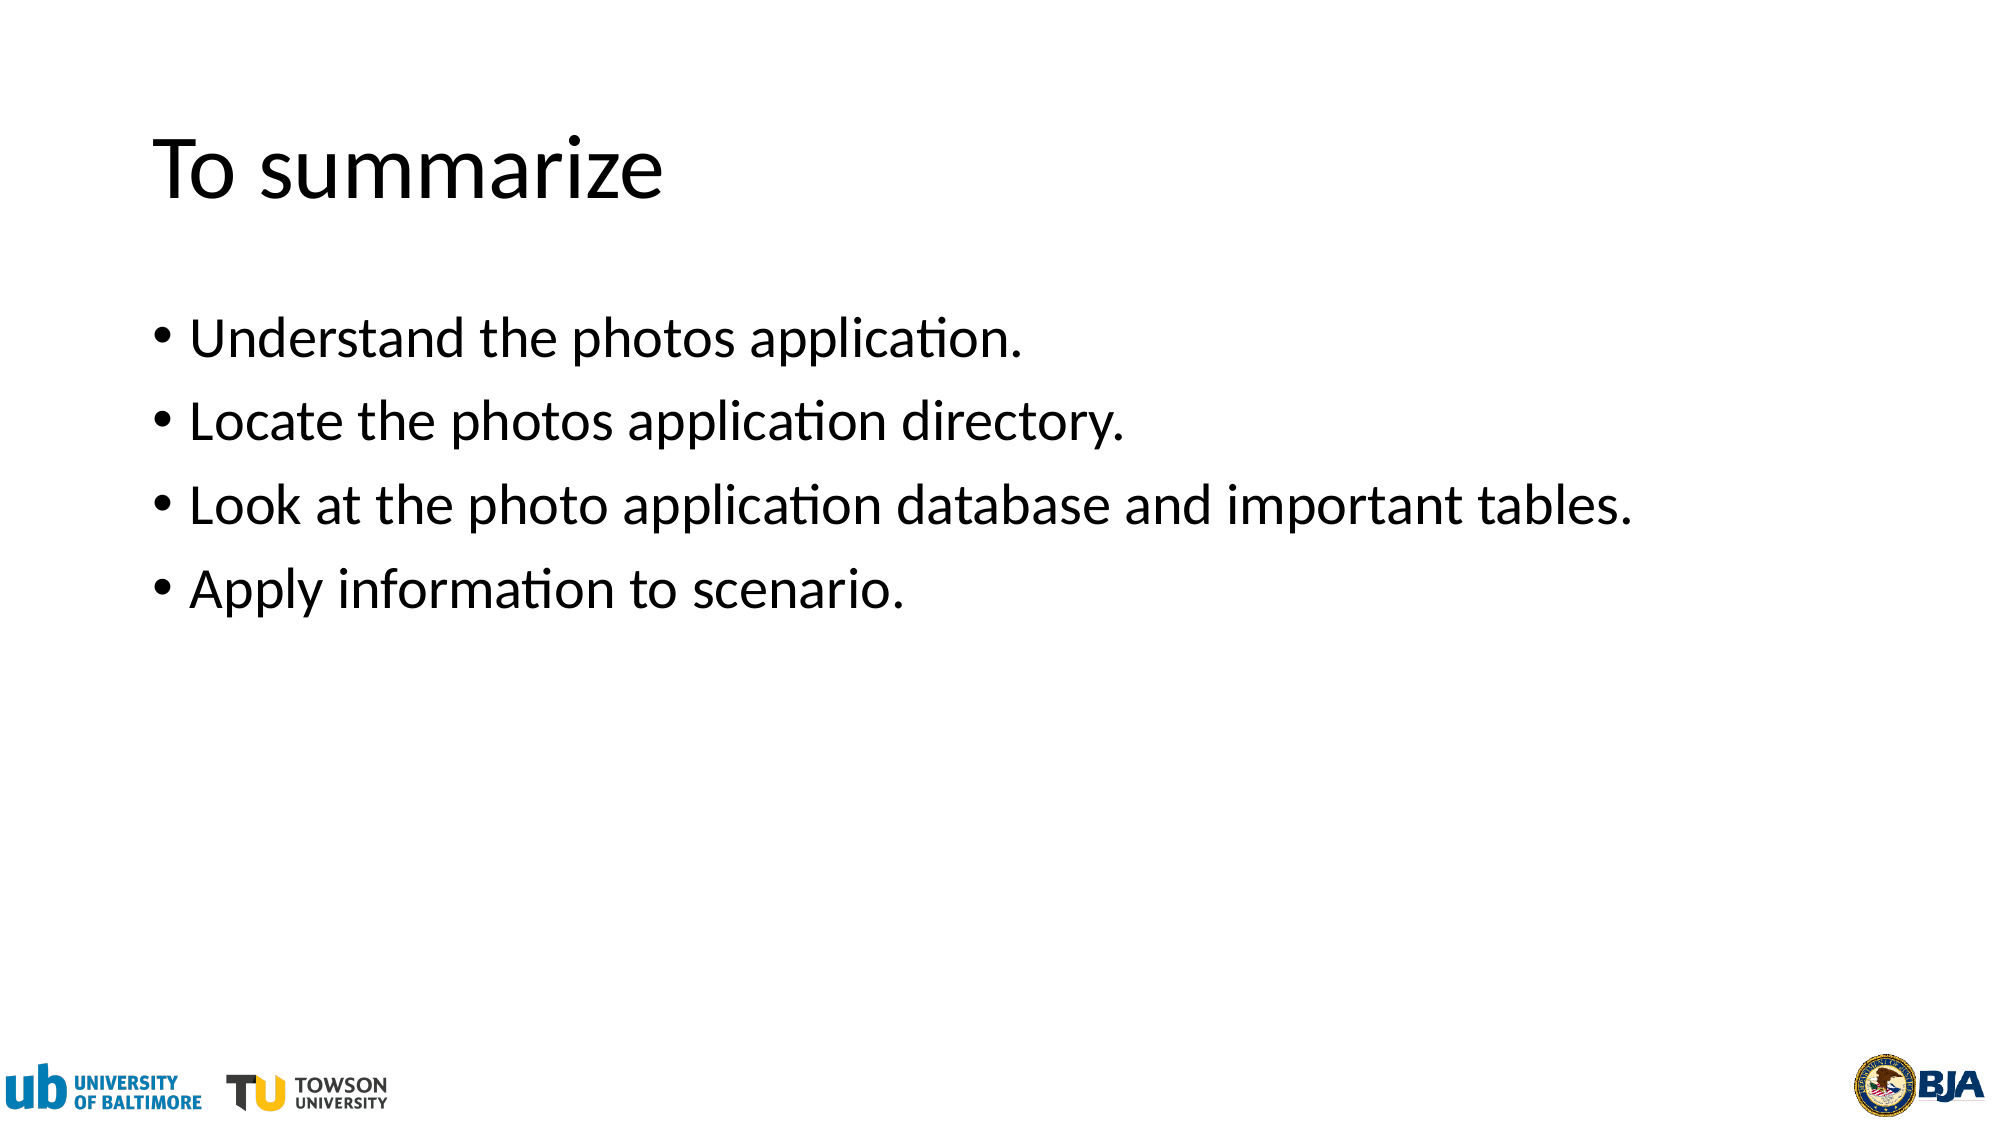

# To summarize
Understand the photos application.
Locate the photos application directory.
Look at the photo application database and important tables.
Apply information to scenario.